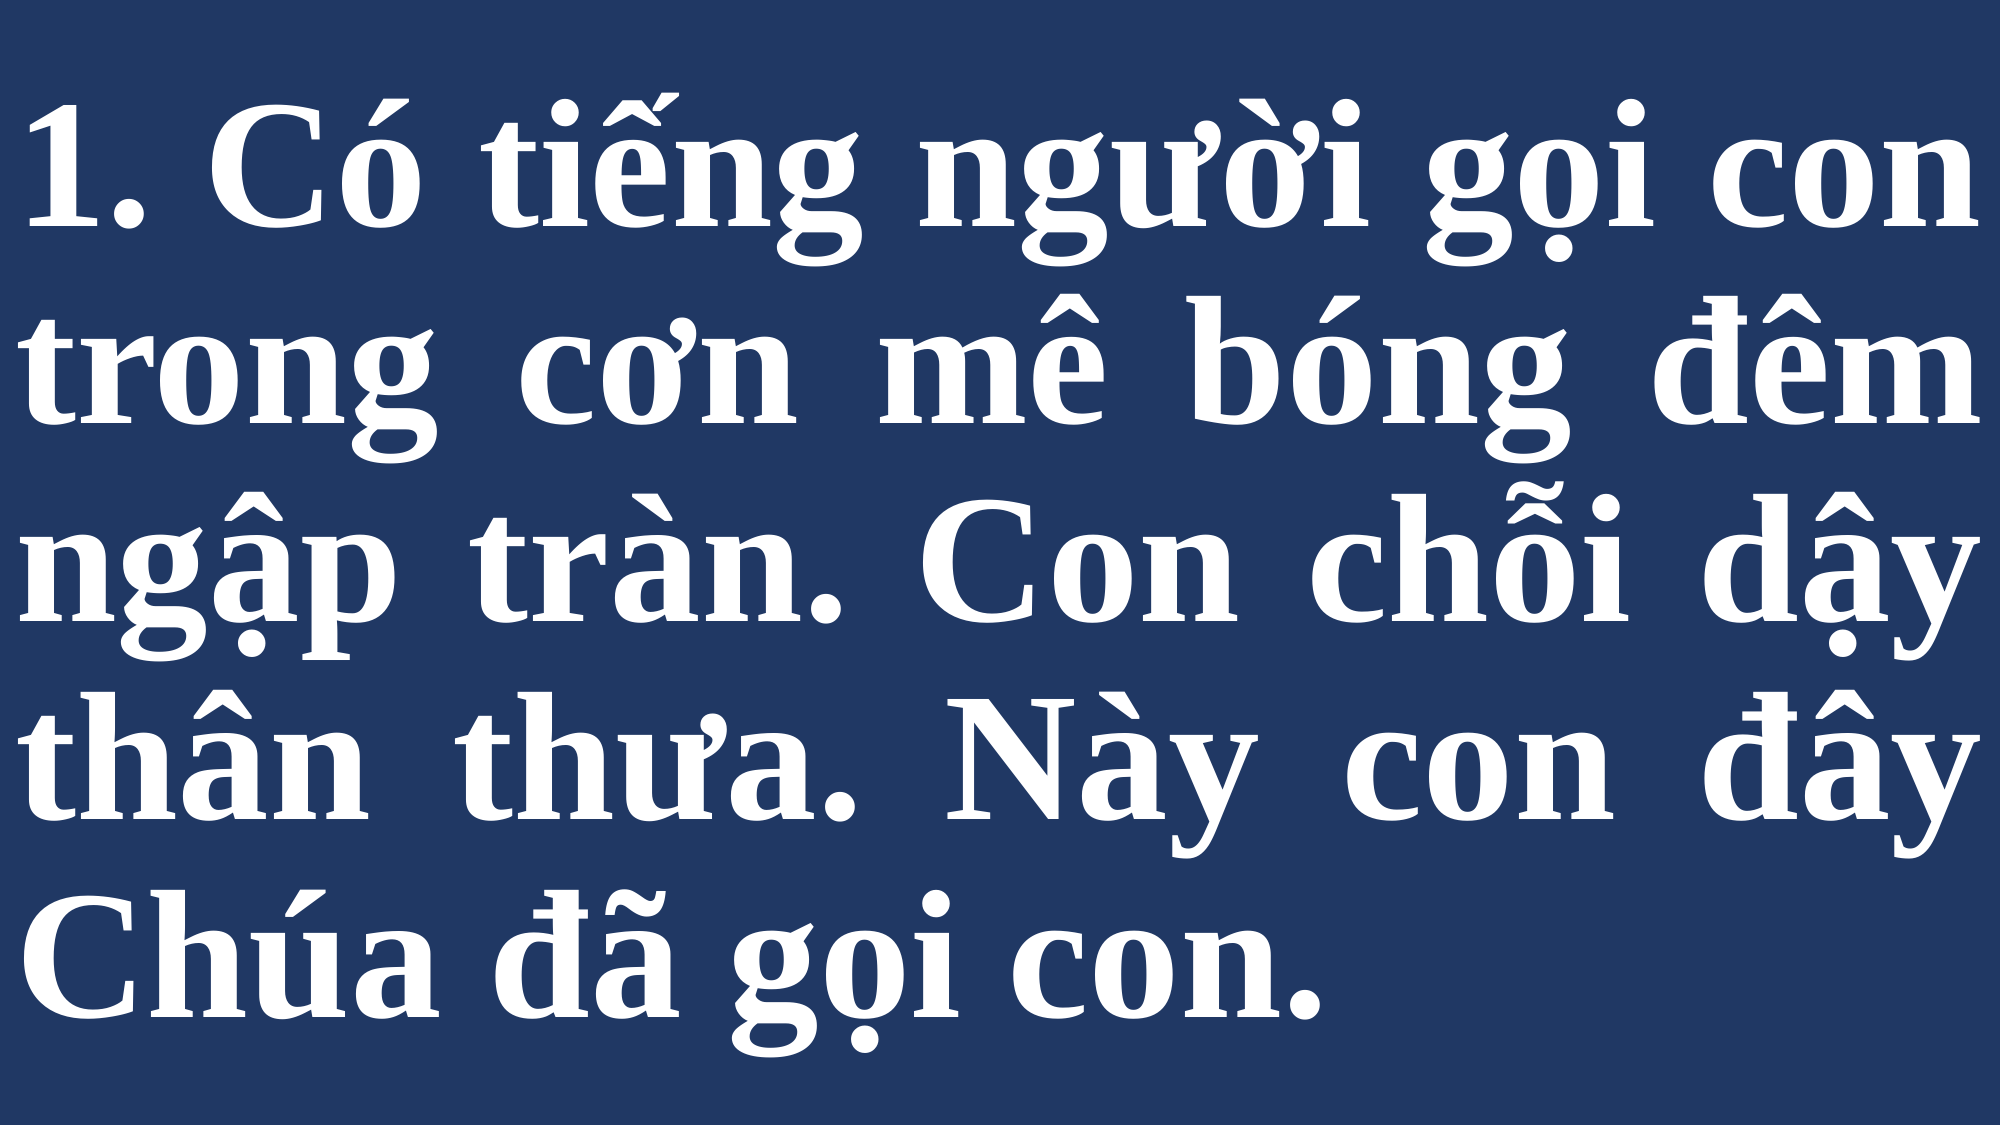

# 1. Có tiếng người gọi con trong cơn mê bóng đêm ngập tràn. Con chỗi dậy thân thưa. Này con đây Chúa đã gọi con.